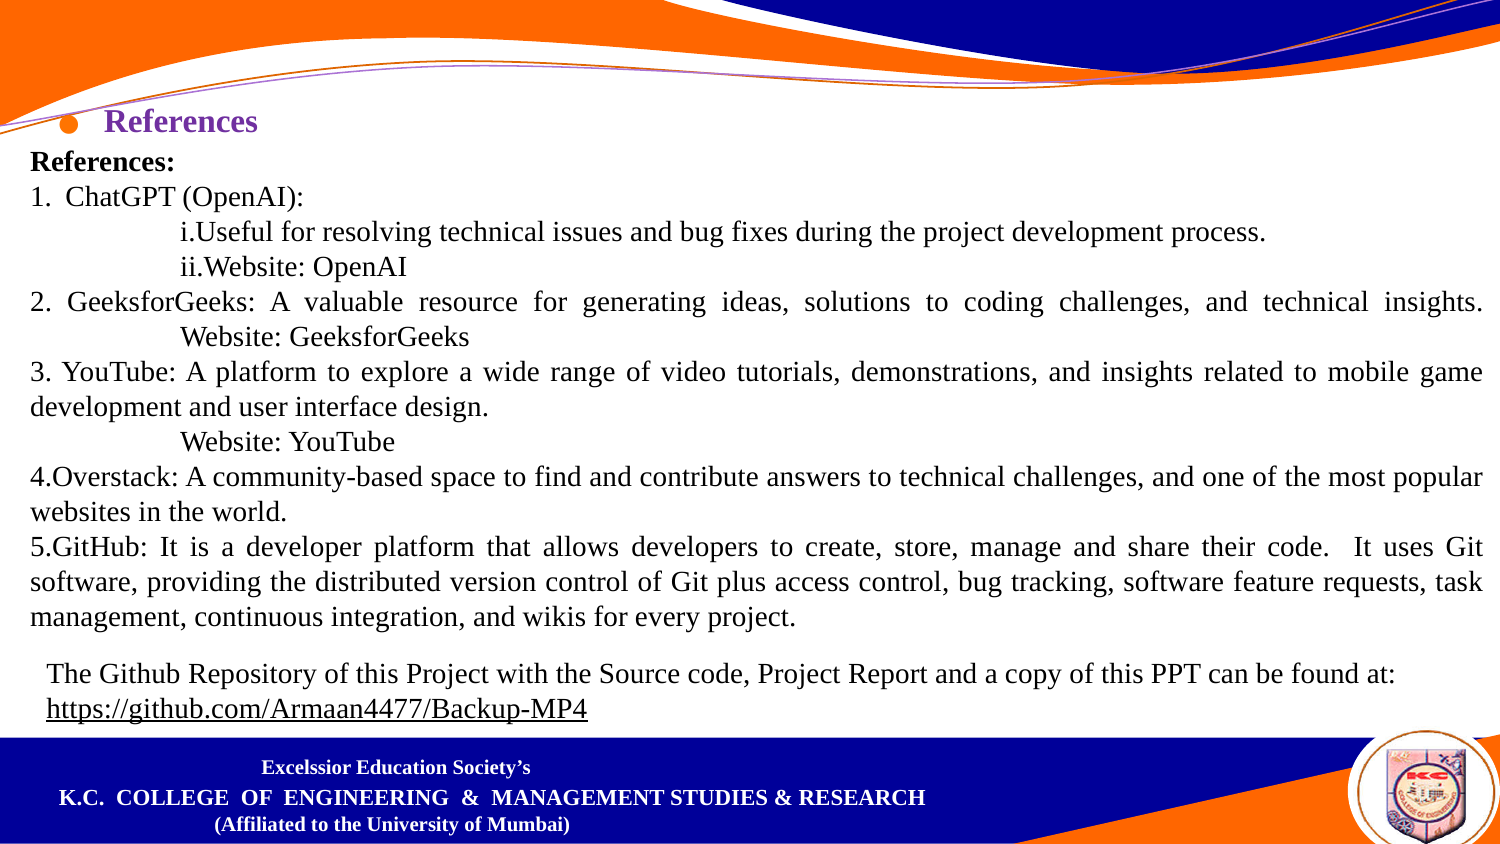

References

References:
ChatGPT (OpenAI):
	i.Useful for resolving technical issues and bug fixes during the project development process.
	ii.Website: OpenAI
2. GeeksforGeeks: A valuable resource for generating ideas, solutions to coding challenges, and technical insights.
	Website: GeeksforGeeks
3. YouTube: A platform to explore a wide range of video tutorials, demonstrations, and insights related to mobile game development and user interface design.
 	Website: YouTube
4.Overstack: A community-based space to find and contribute answers to technical challenges, and one of the most popular websites in the world.
5.GitHub: It is a developer platform that allows developers to create, store, manage and share their code.  It uses Git software, providing the distributed version control of Git plus access control, bug tracking, software feature requests, task management, continuous integration, and wikis for every project.

The Github Repository of this Project with the Source code, Project Report and a copy of this PPT can be found at:
https://github.com/Armaan4477/Backup-MP4